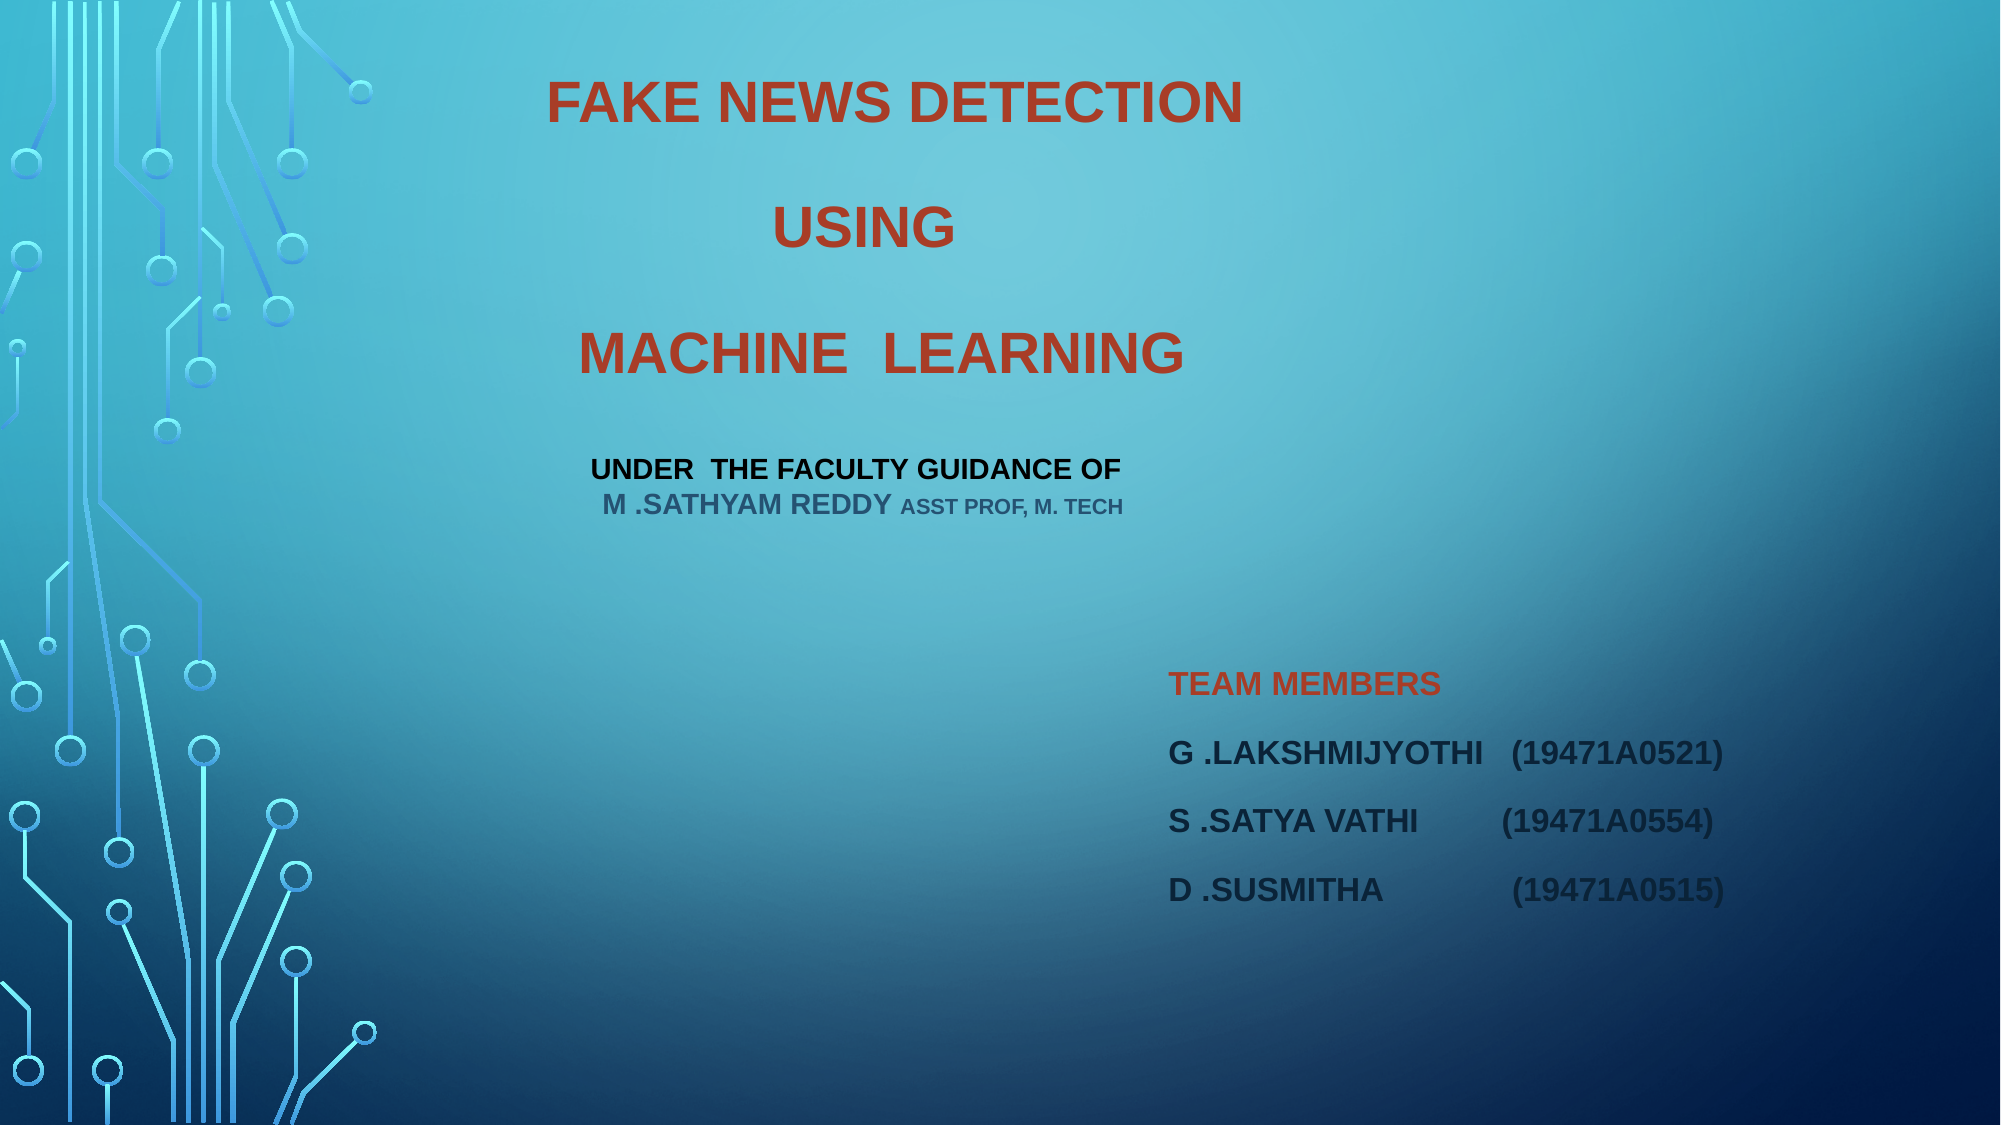

# Fake NEWS Detection Using Machine  Learning Under  the faculty guidance of M .Sathyam Reddy Asst Prof, M. Tech
Team members
G .Lakshmijyothi   (19471A0521)
S .Satya vathi         (19471A0554)
D .Susmitha              (19471a0515)